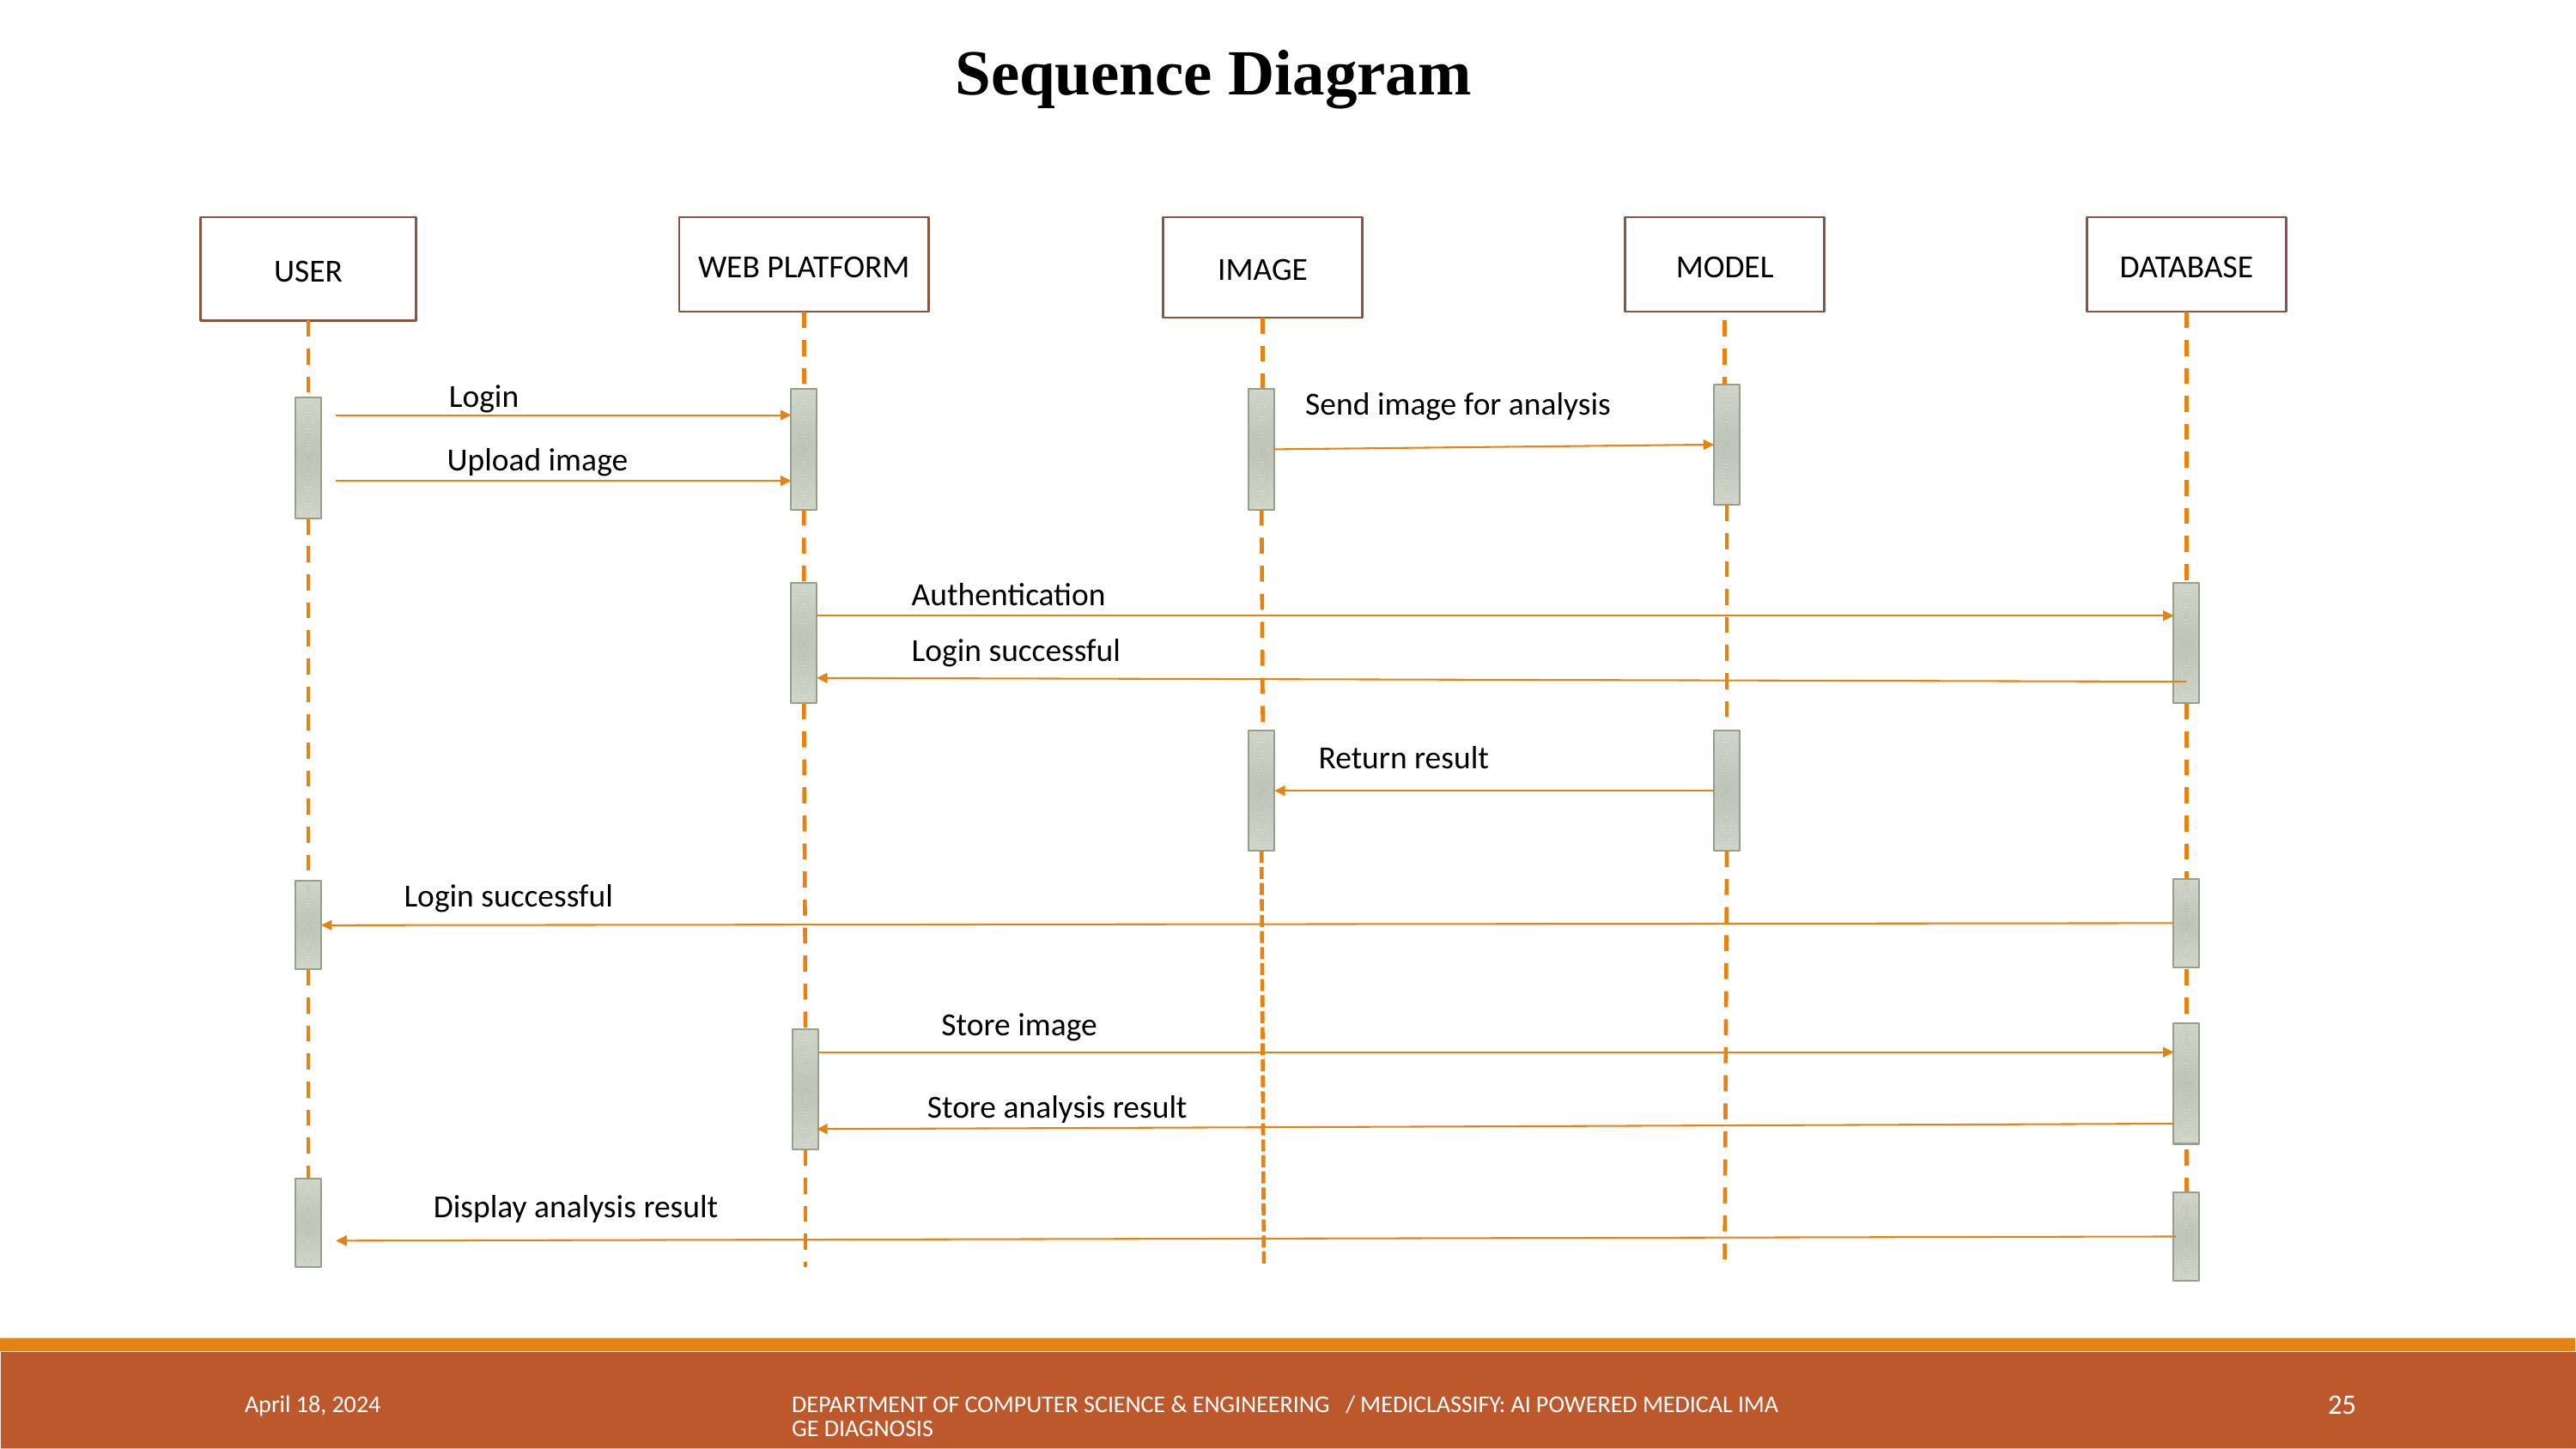

Sequence Diagram
USER
WEB PLATFORM
DATABASE
IMAGE
MODEL
Login
Send image for analysis

Upload image
Authentication

Login successful
Return result

Login successful

Store image

Store analysis result

Display analysis result

April 18, 2024
DEPARTMENT OF COMPUTER SCIENCE & ENGINEERING   / MEDICLASSIFY: AI POWERED MEDICAL IMAGE DIAGNOSIS
25